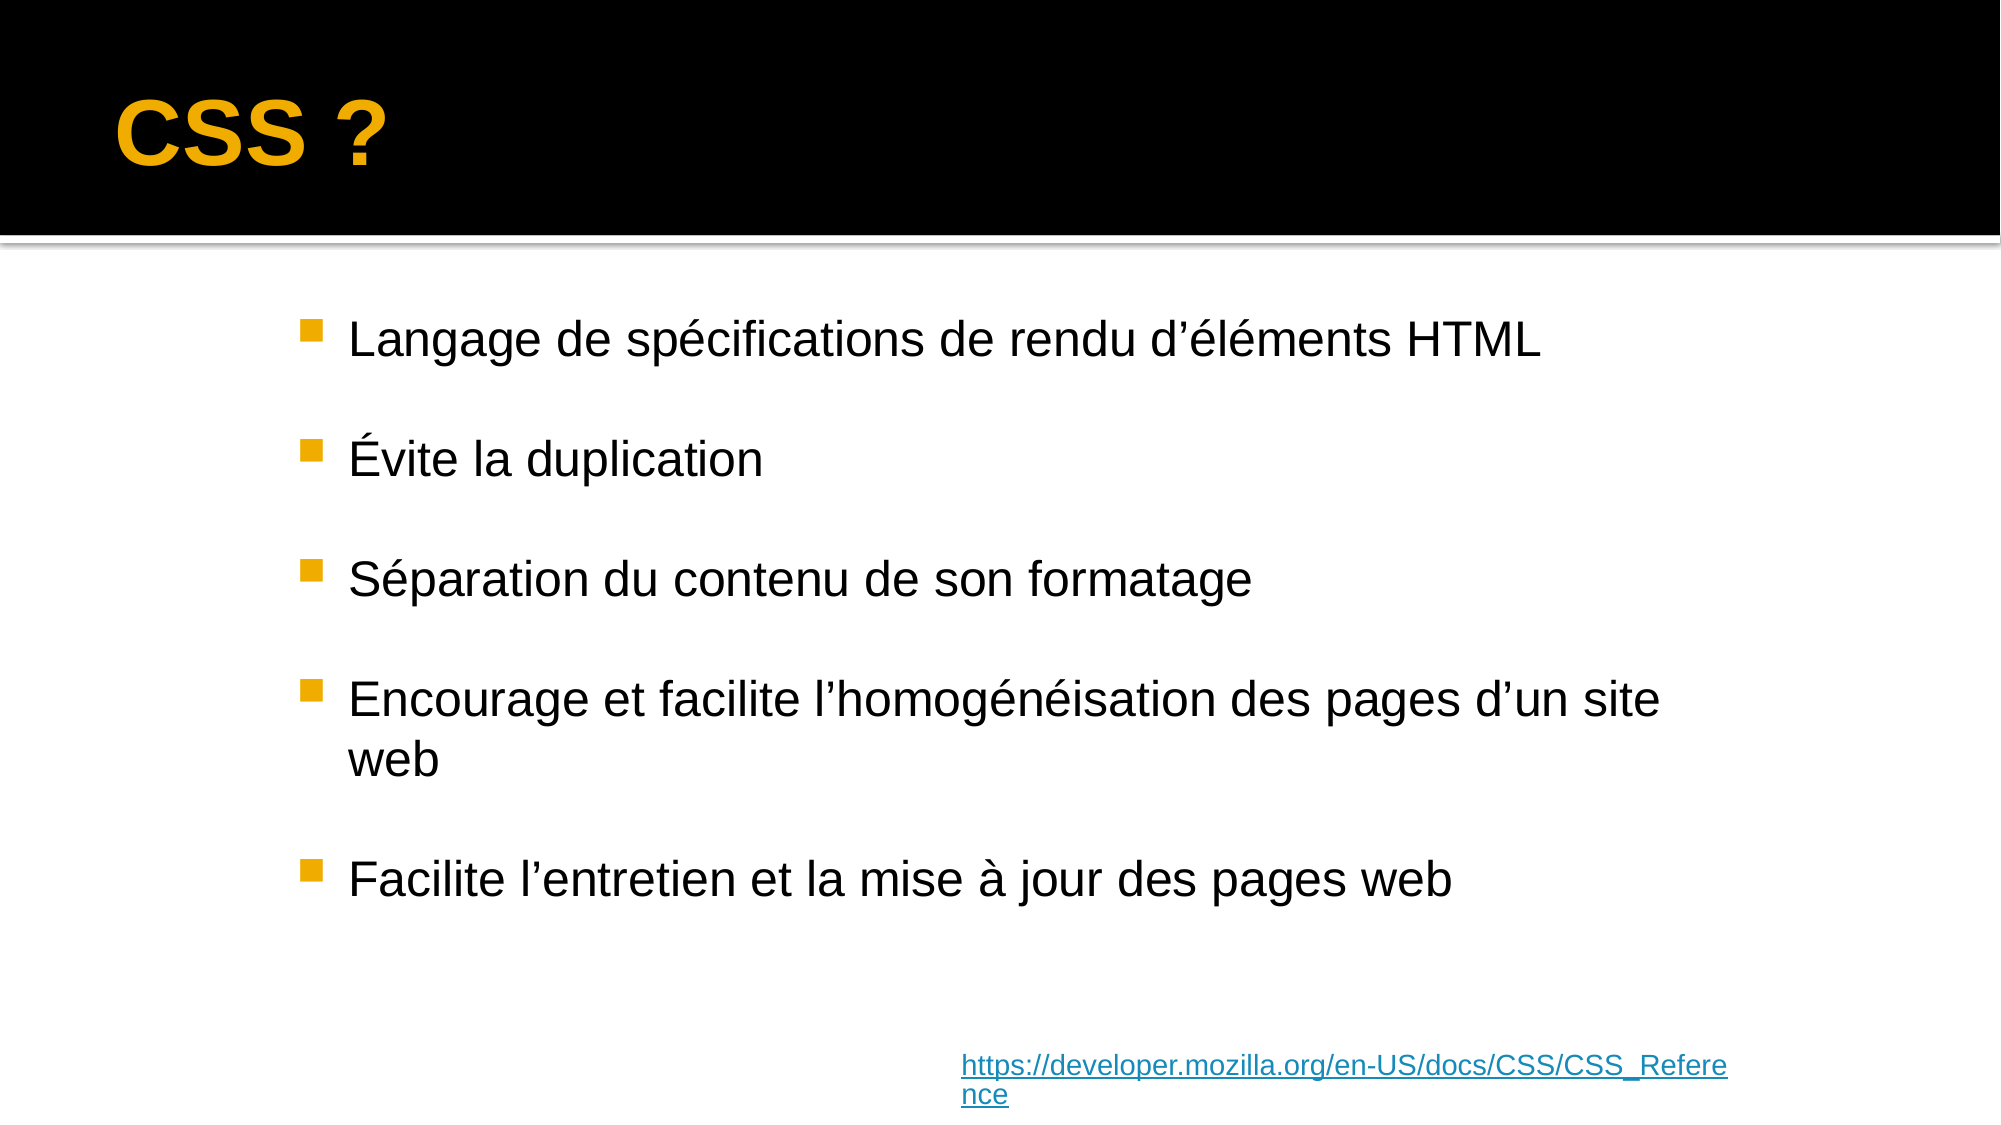

# CSS ?
Langage de spécifications de rendu d’éléments HTML

Évite la duplication

Séparation du contenu de son formatage

Encourage et facilite l’homogénéisation des pages d’un site web

Facilite l’entretien et la mise à jour des pages web
https://developer.mozilla.org/en-US/docs/CSS/CSS_Reference